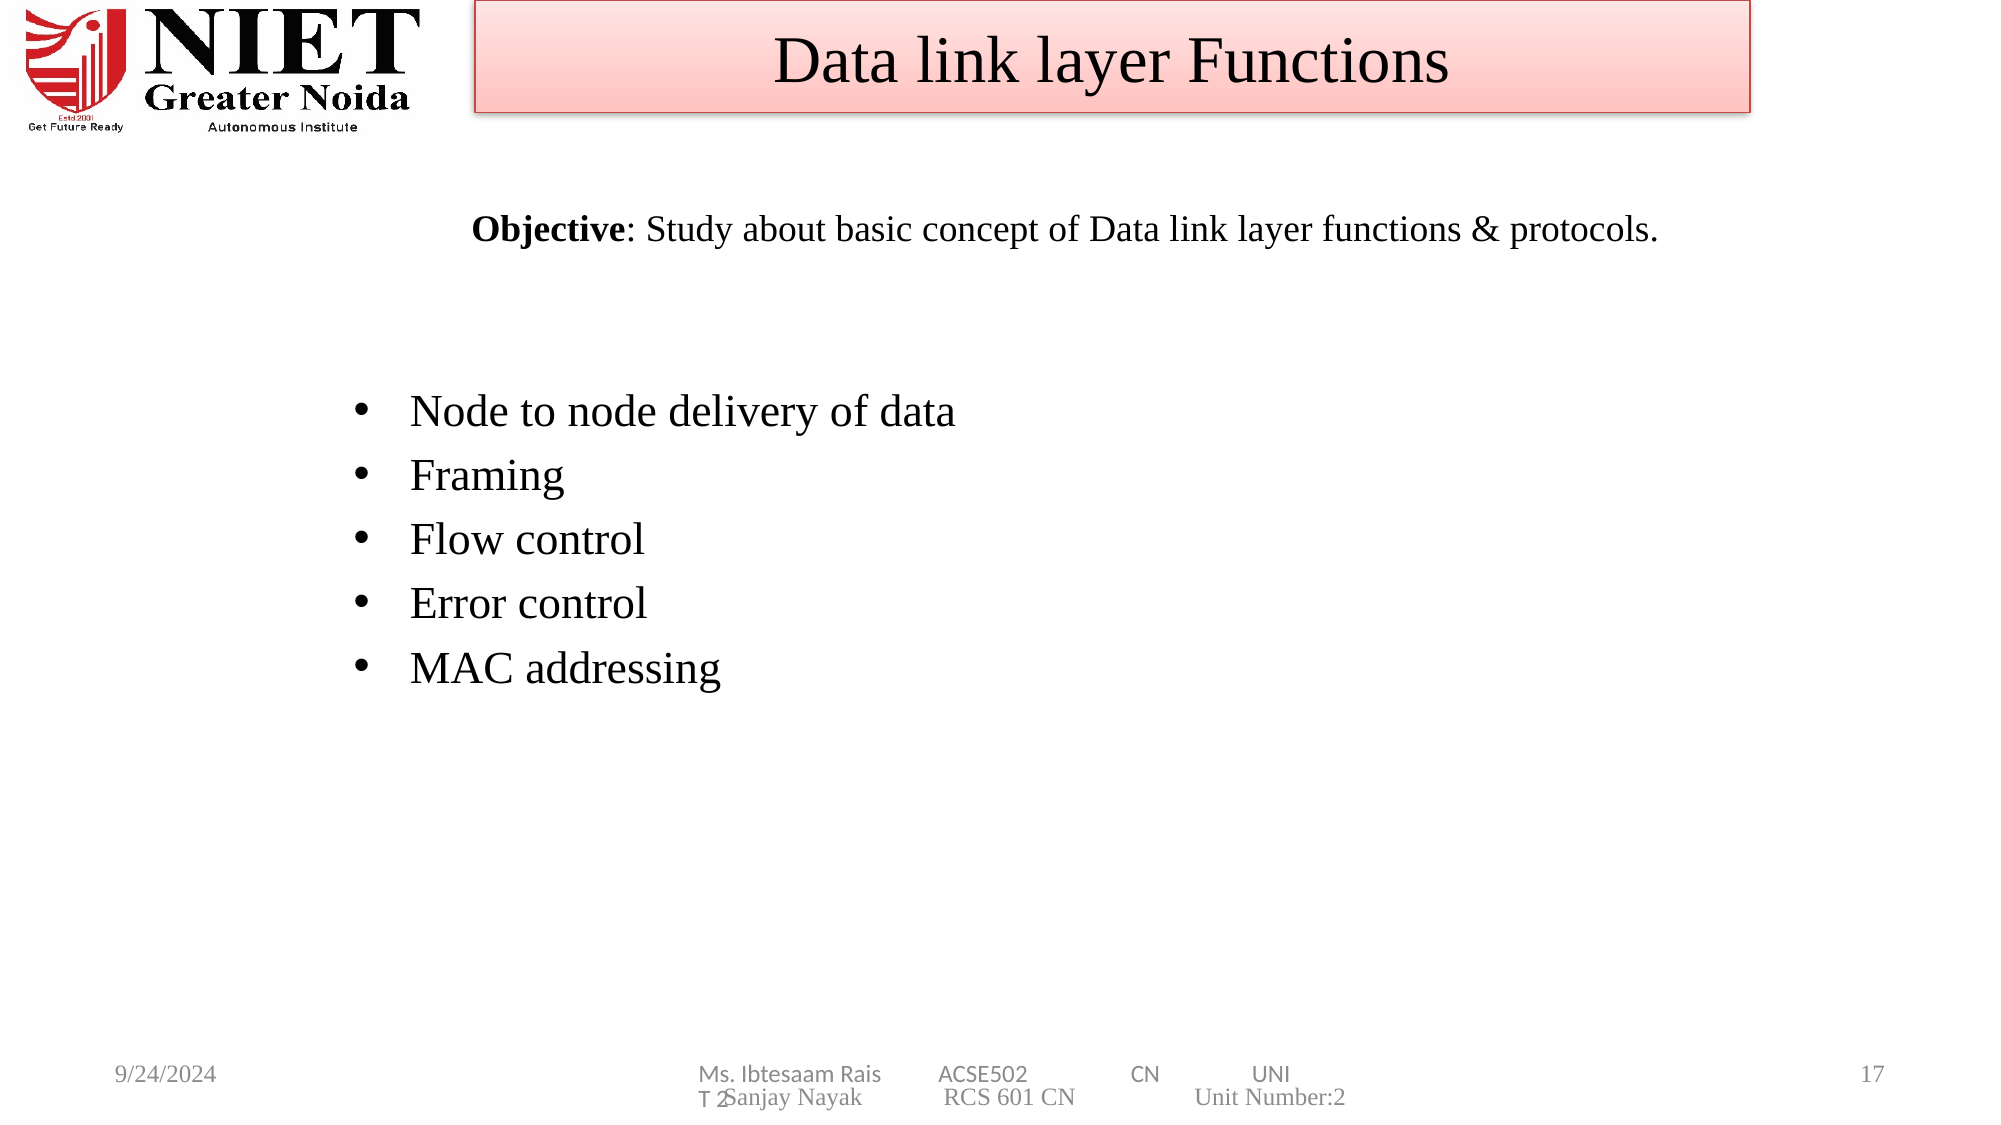

Data link layer Functions
Objective: Study about basic concept of Data link layer functions & protocols.
Node to node delivery of data
Framing
Flow control
Error control
MAC addressing

9/24/2024
Ms. Ibtesaam Rais          ACSE502                  CN                UNIT 2
17
Sanjay Nayak             RCS 601 CN                   Unit Number:2